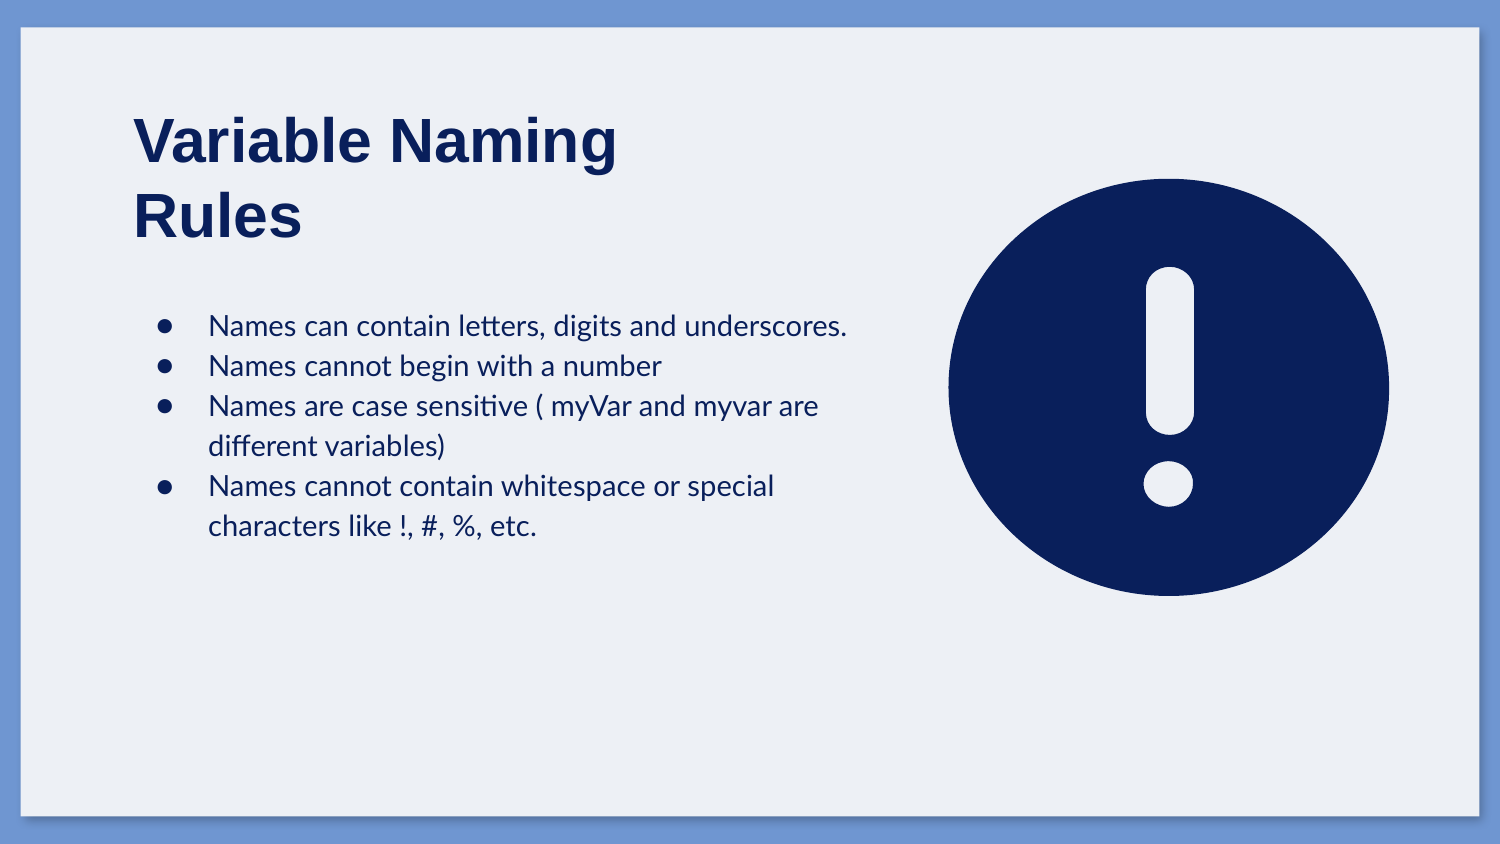

# Variable Naming Rules

Names can contain letters, digits and underscores.
Names cannot begin with a number
Names are case sensitive ( myVar and myvar are different variables)
Names cannot contain whitespace or special characters like !, #, %, etc.